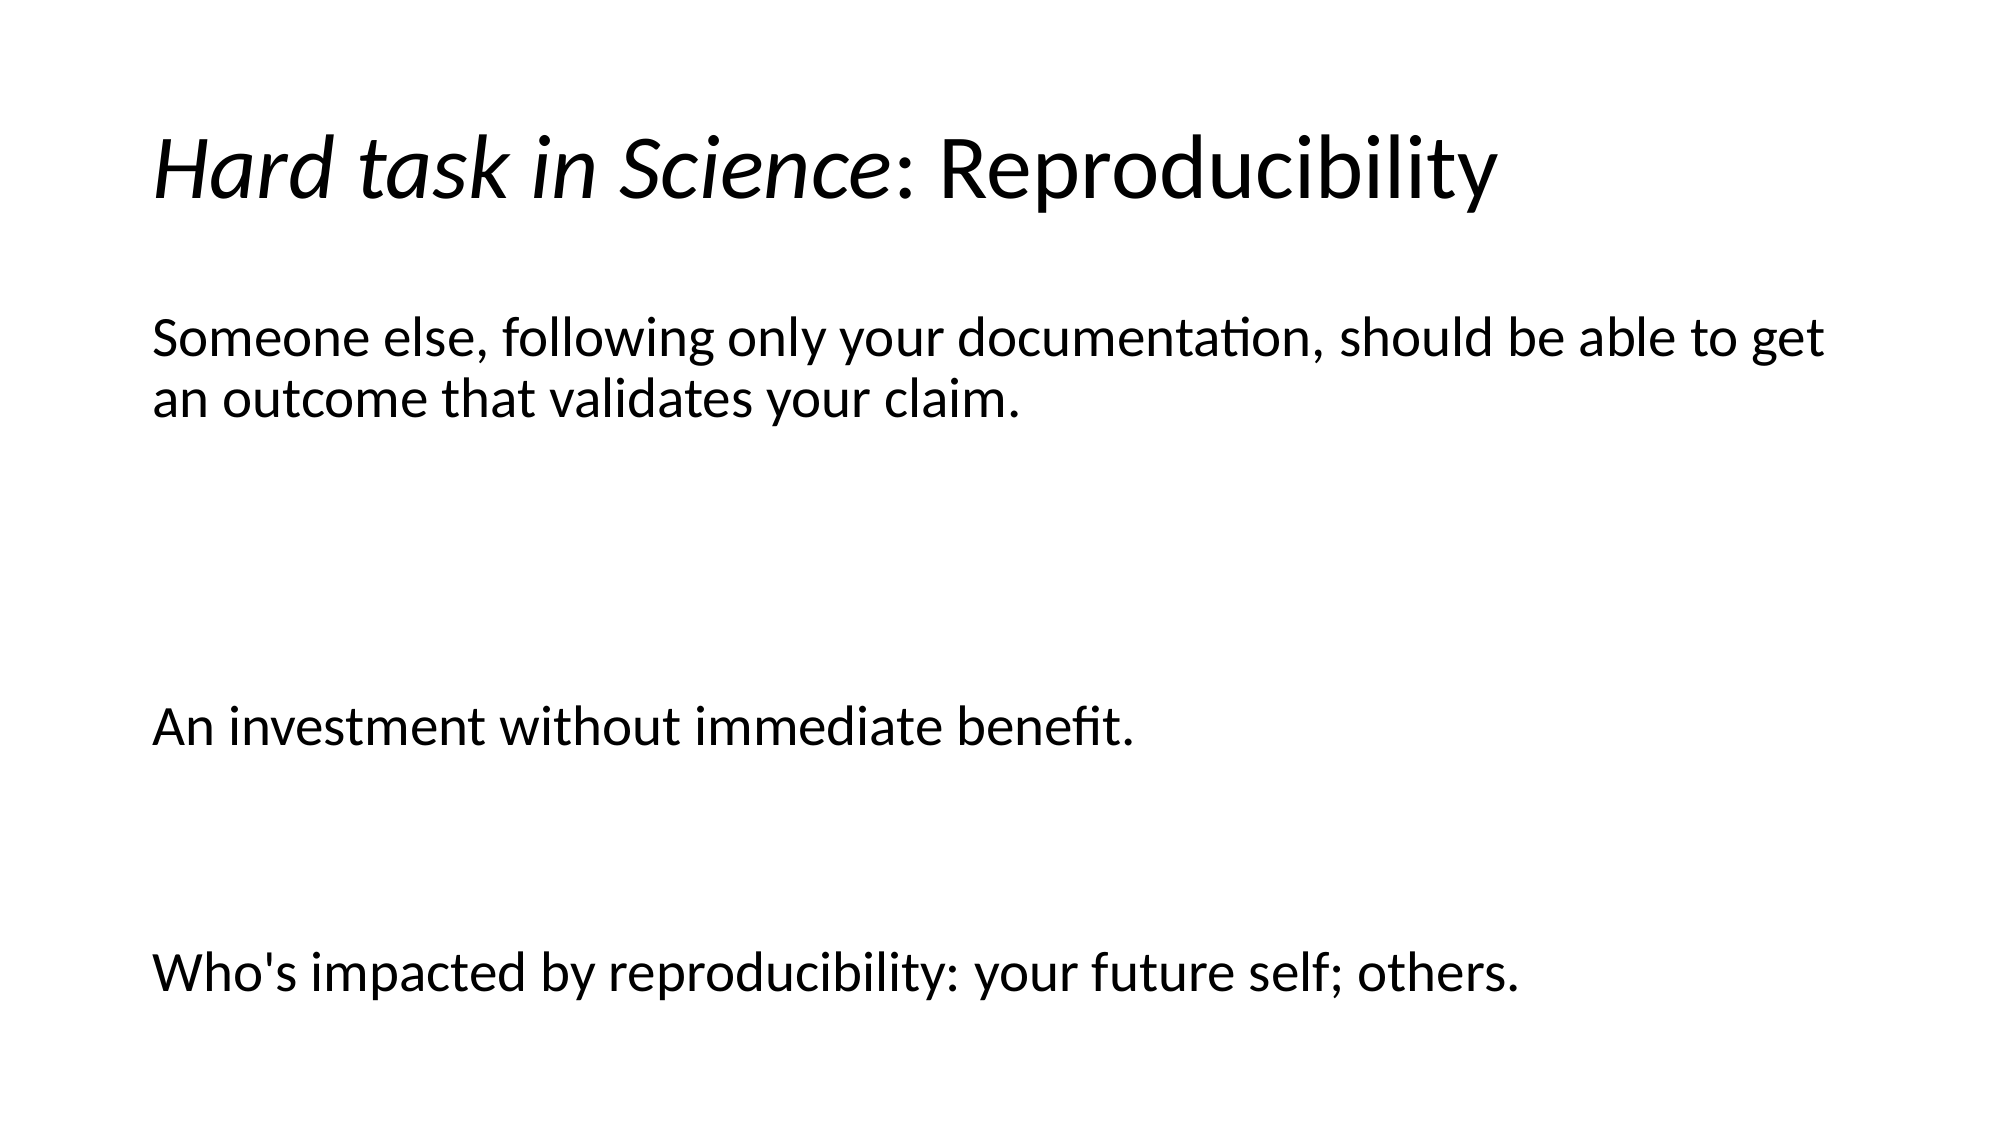

# Hard task in Science: Reproducibility
Someone else, following only your documentation, should be able to get an outcome that validates your claim.

An investment without immediate benefit.

Who's impacted by reproducibility: your future self; others.